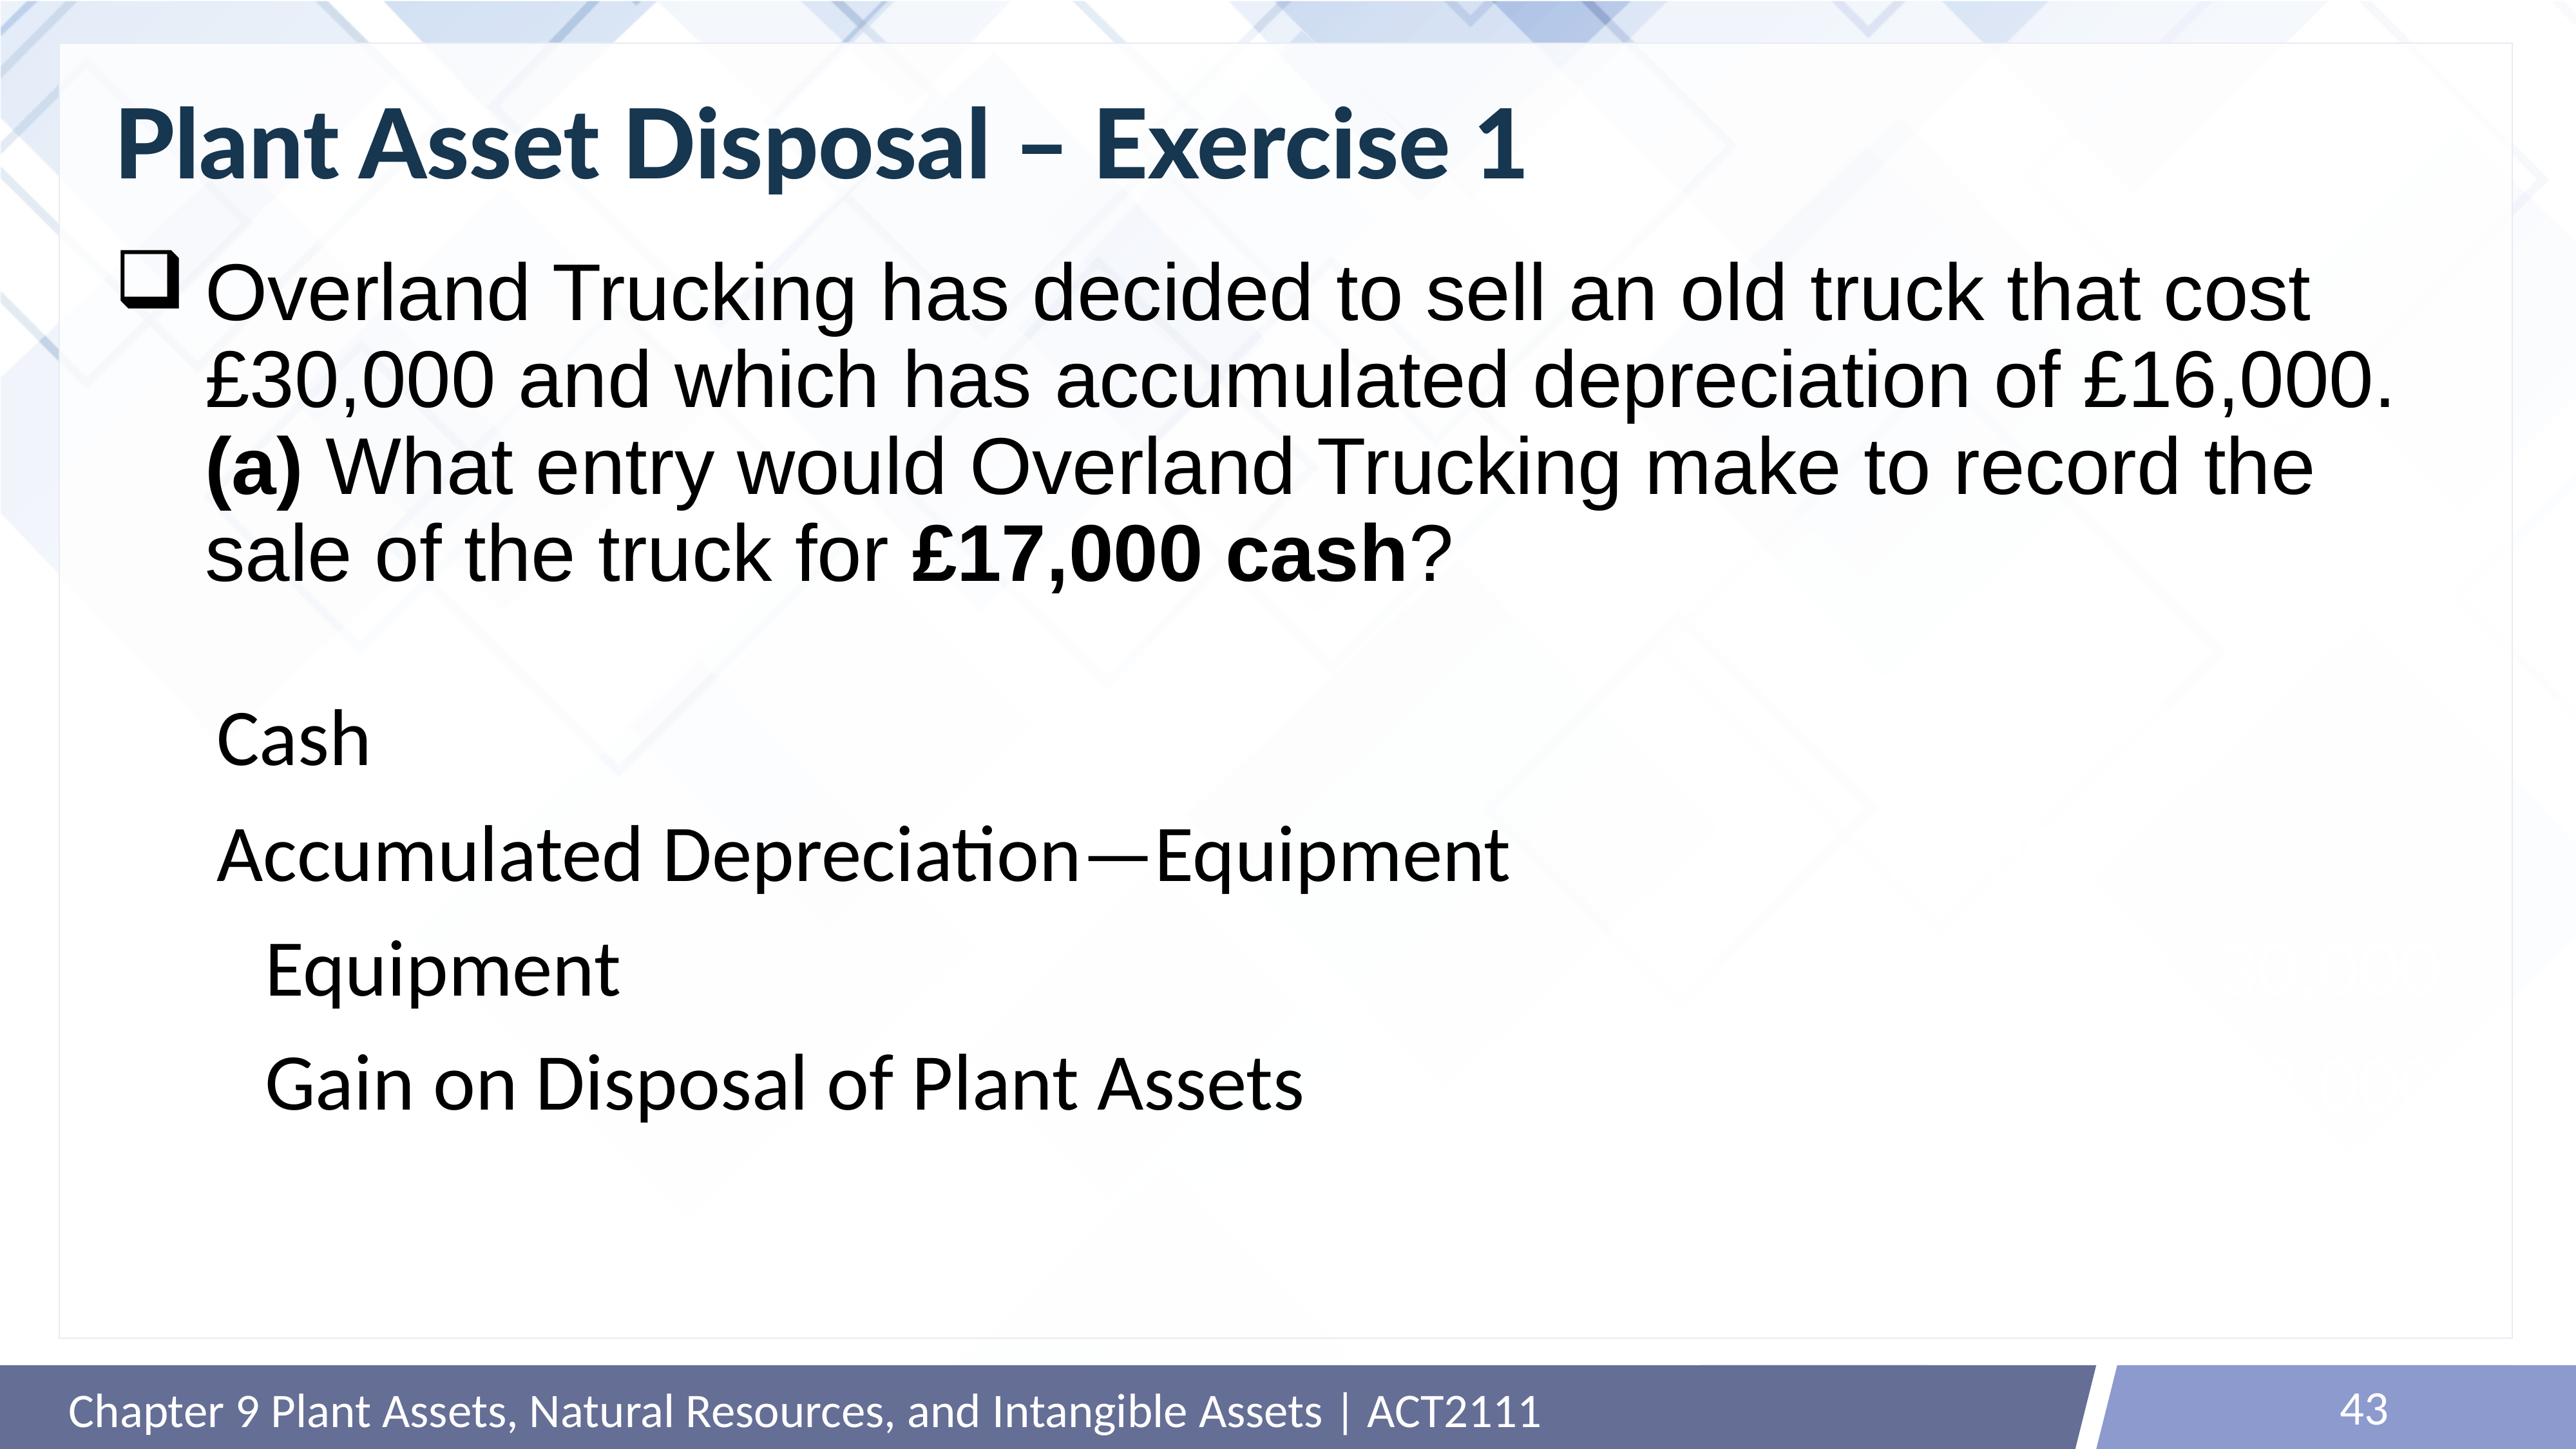

# Plant Asset Disposal – Exercise 1
Overland Trucking has decided to sell an old truck that cost £30,000 and which has accumulated depreciation of £16,000. (a) What entry would Overland Trucking make to record the sale of the truck for £17,000 cash?

Cash
17,000
16,000
Accumulated Depreciation—Equipment
Equipment
30,000
Gain on Disposal of Plant Assets
3,000
43
Chapter 9 Plant Assets, Natural Resources, and Intangible Assets | ACT2111